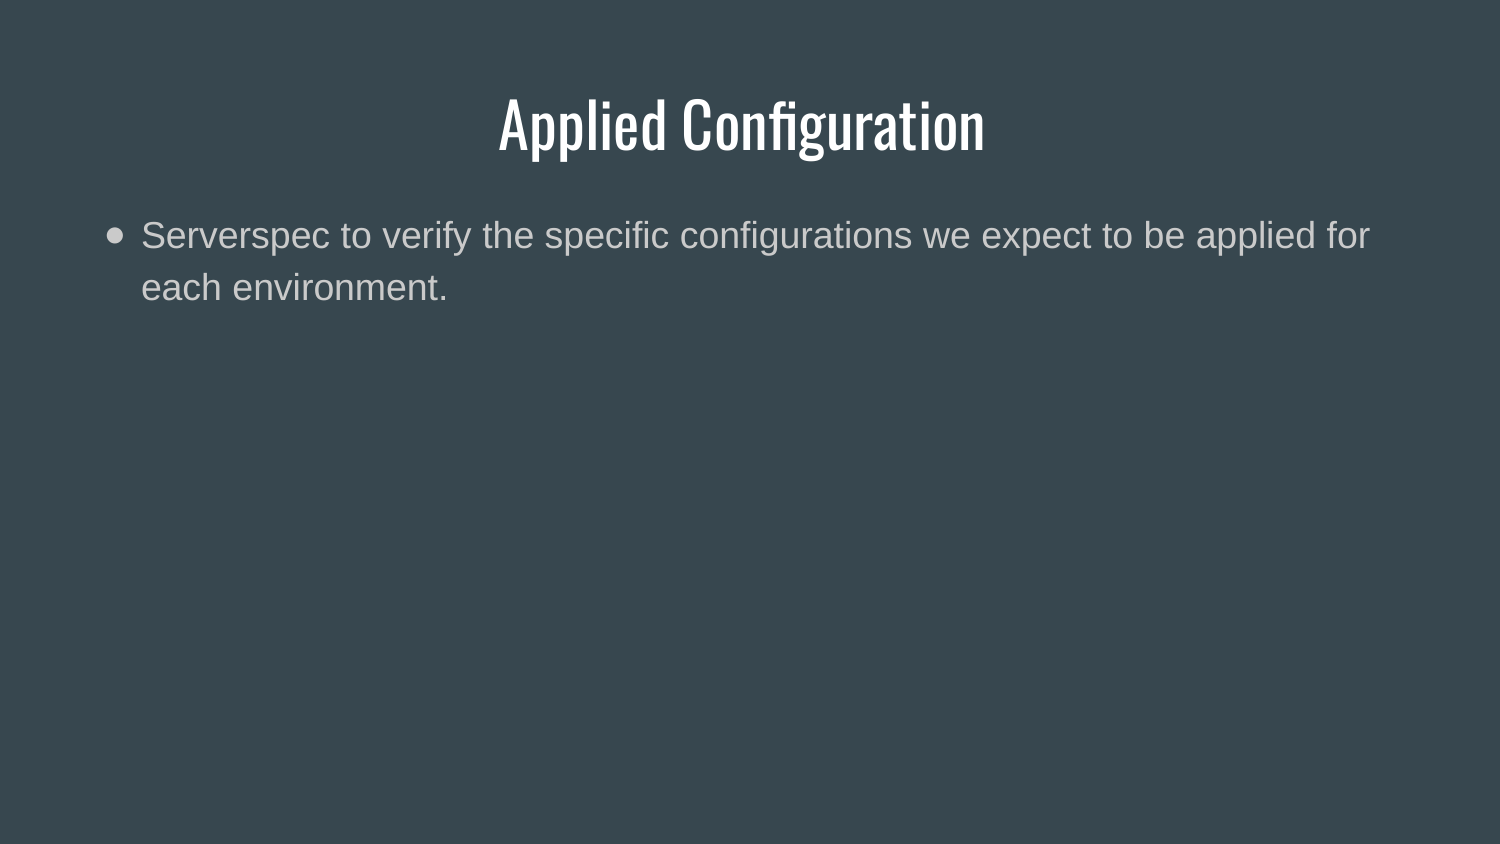

# Applied Configuration
Serverspec to verify the specific configurations we expect to be applied for each environment.